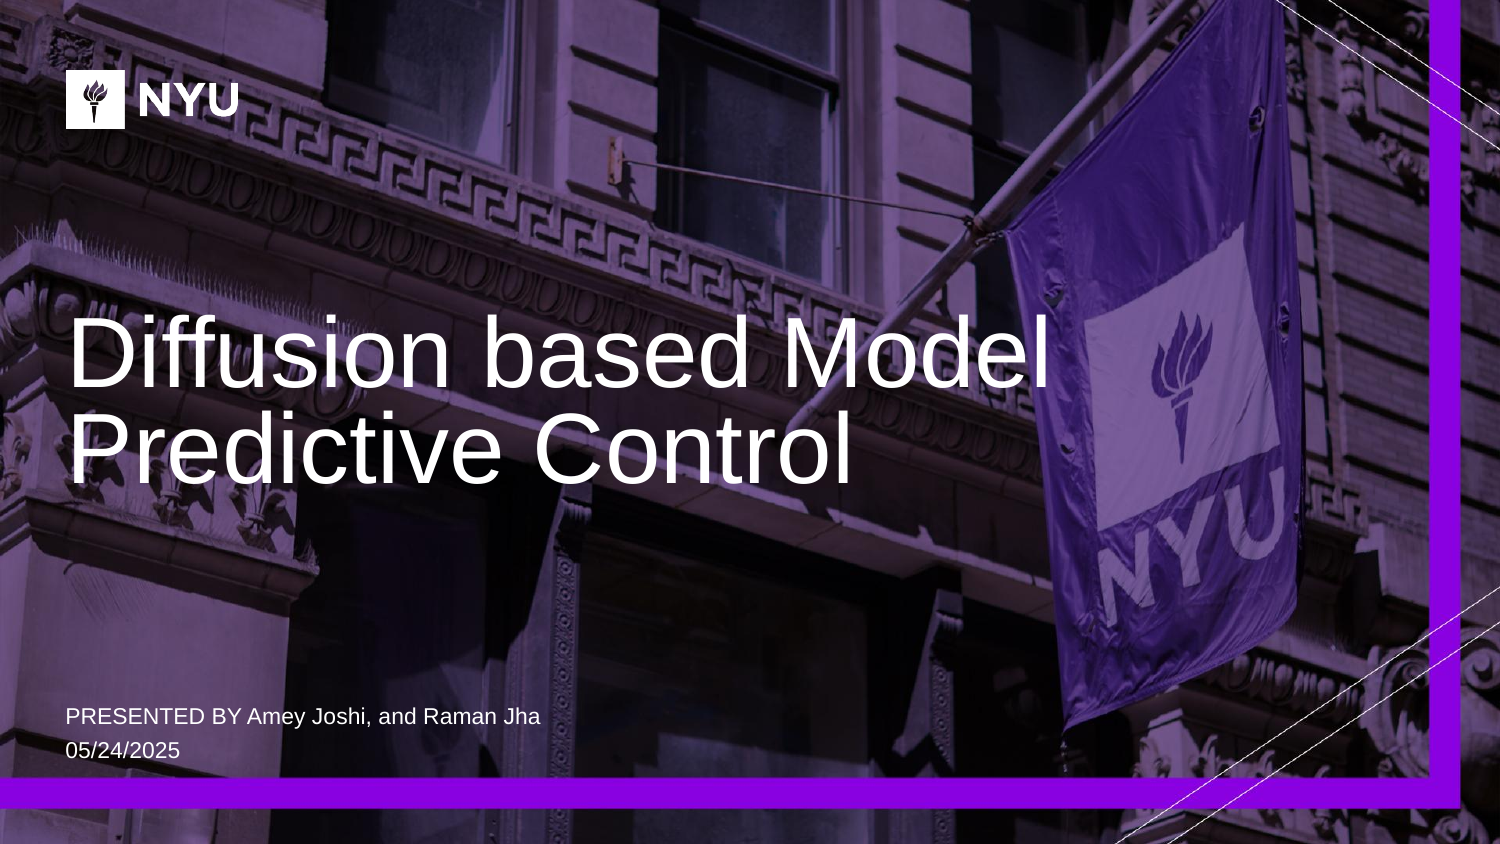

# Diffusion based Model Predictive Control
PRESENTED BY Amey Joshi, and Raman Jha
05/24/2025